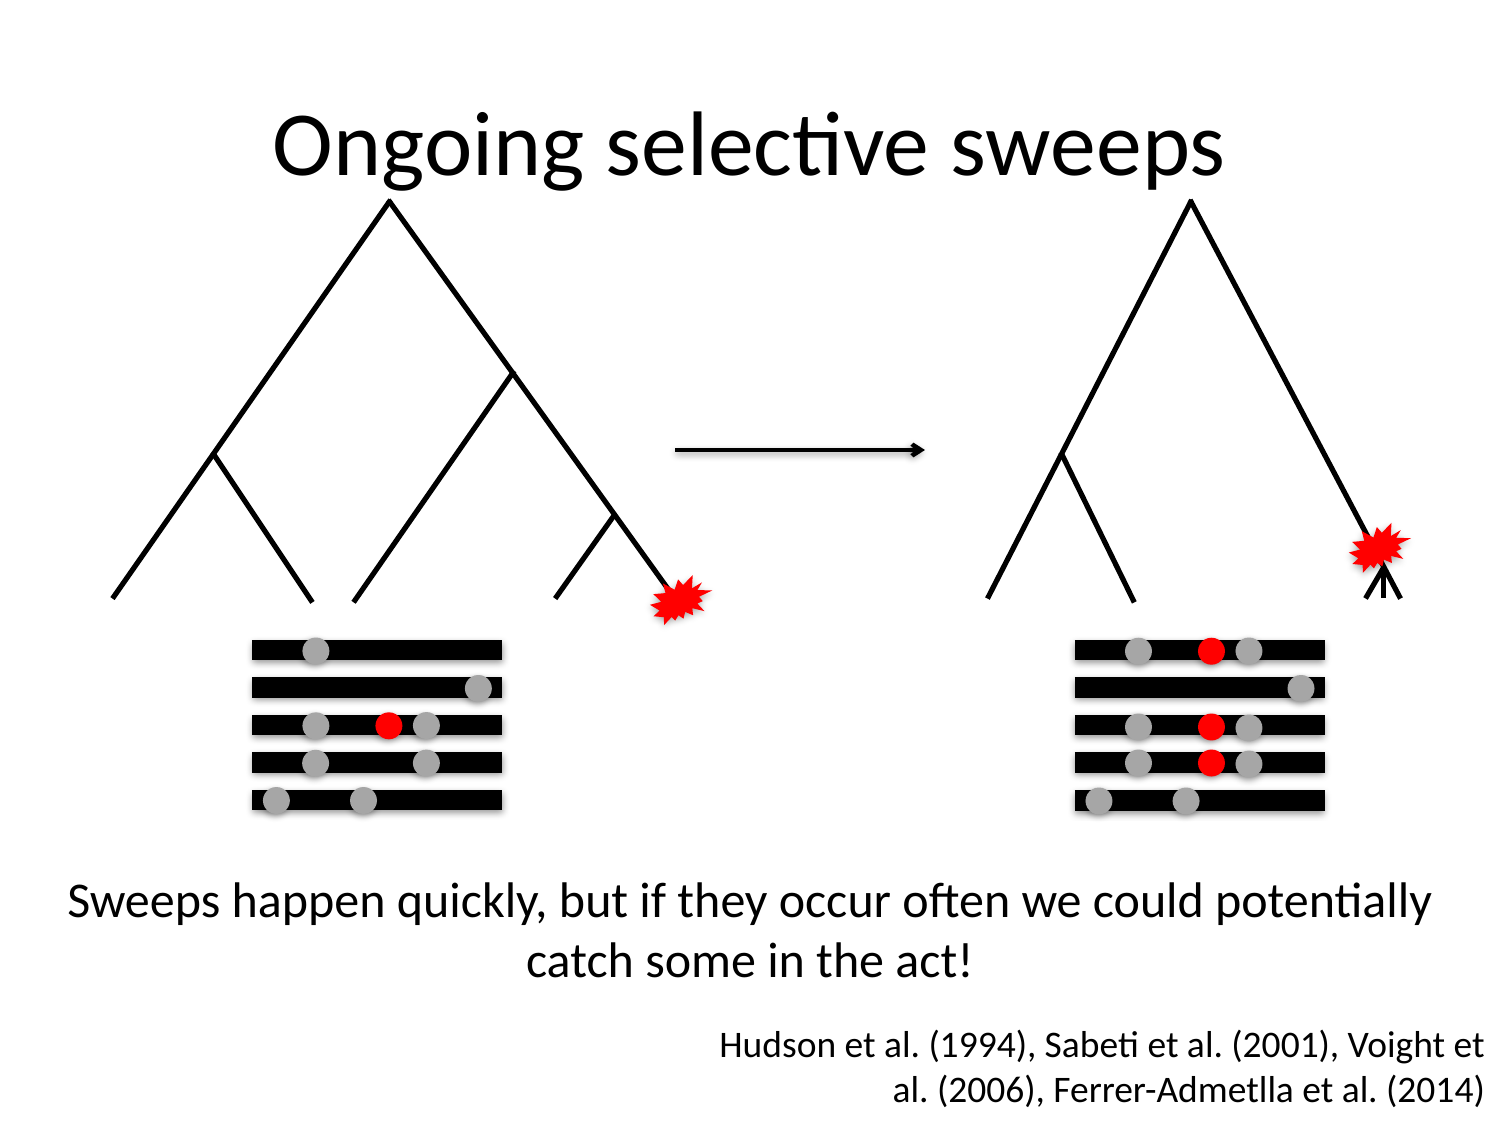

# Ongoing selective sweeps

Sweeps happen quickly, but if they occur often we could potentially catch some in the act!
Hudson et al. (1994), Sabeti et al. (2001), Voight et al. (2006), Ferrer-Admetlla et al. (2014)